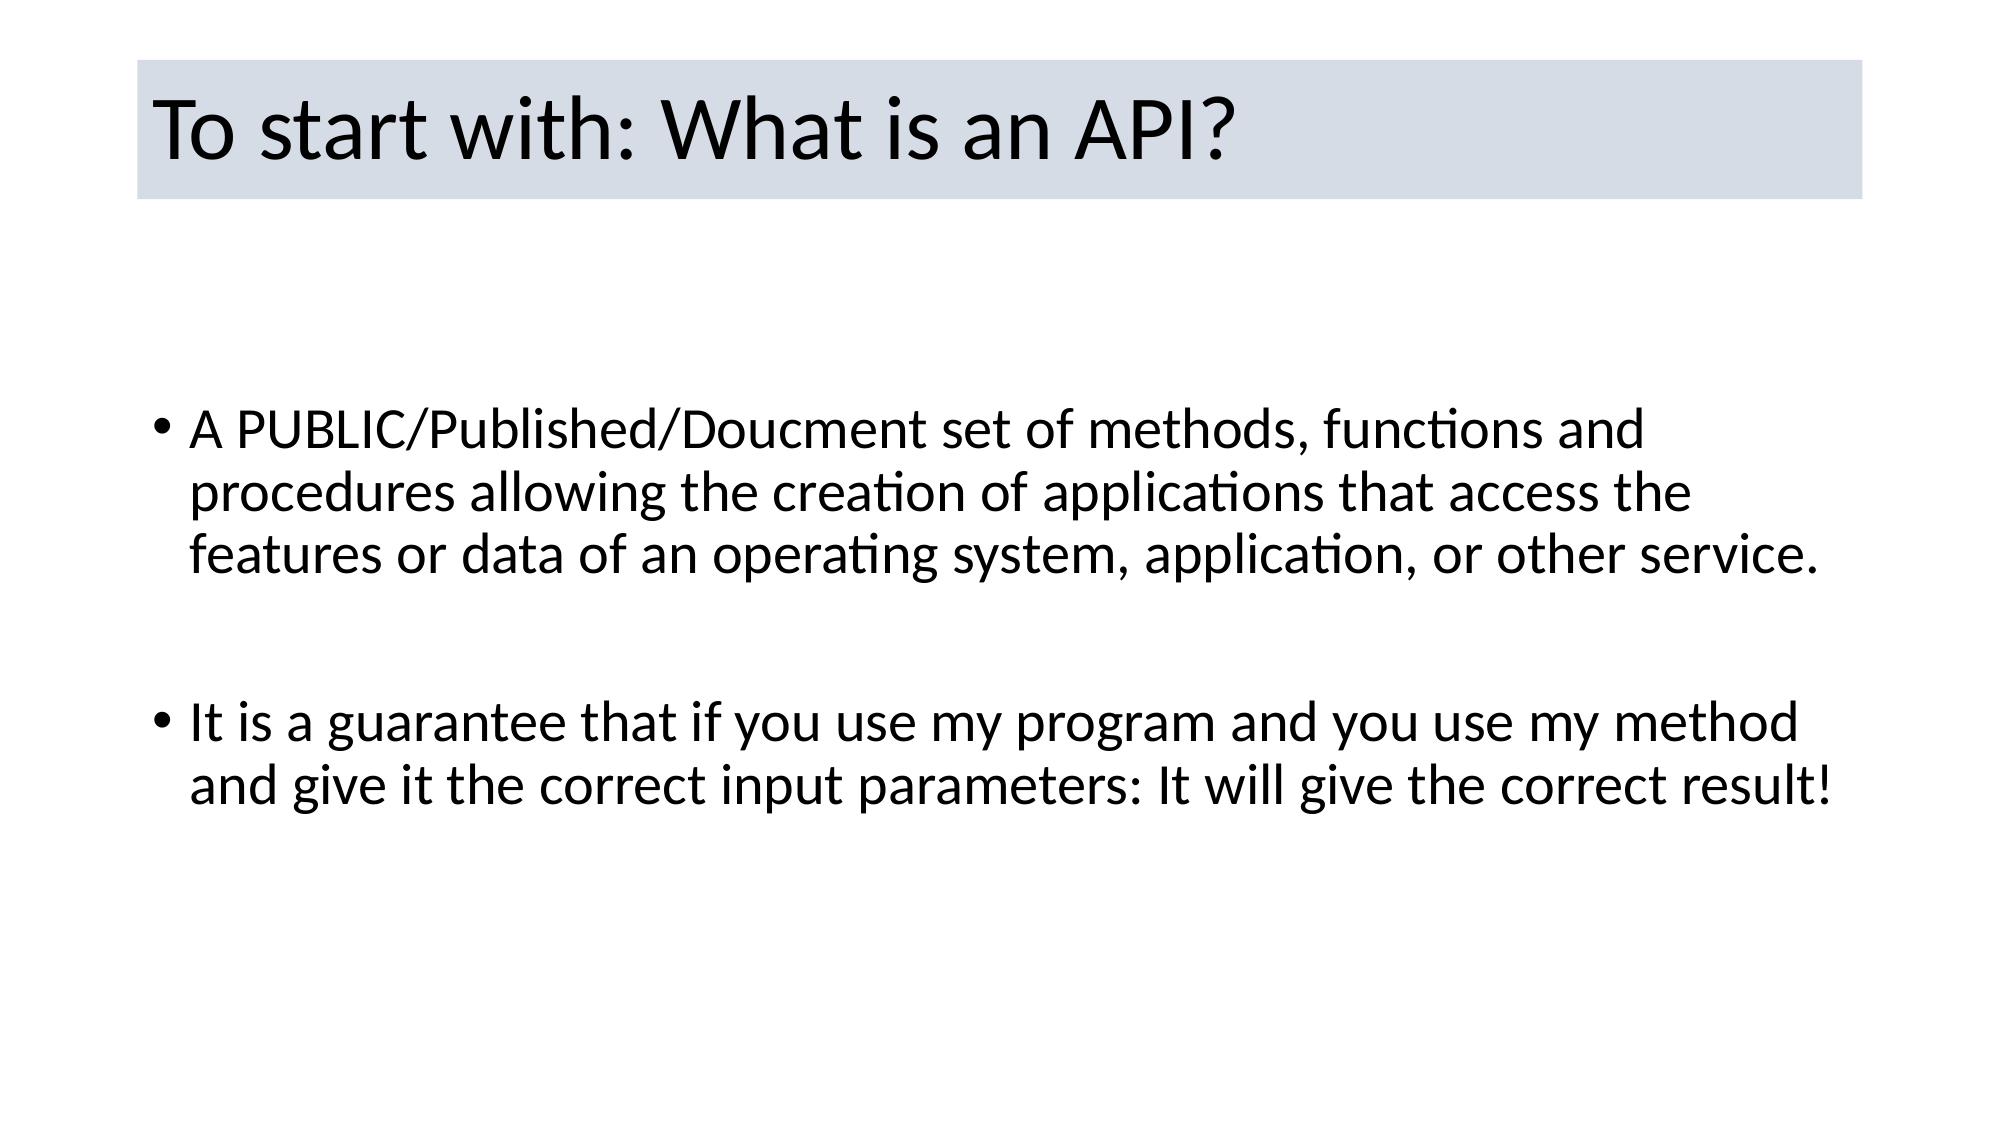

# To start with: What is an API?

A PUBLIC/Published/Doucment set of methods, functions and procedures allowing the creation of applications that access the features or data of an operating system, application, or other service.

It is a guarantee that if you use my program and you use my method and give it the correct input parameters: It will give the correct result!